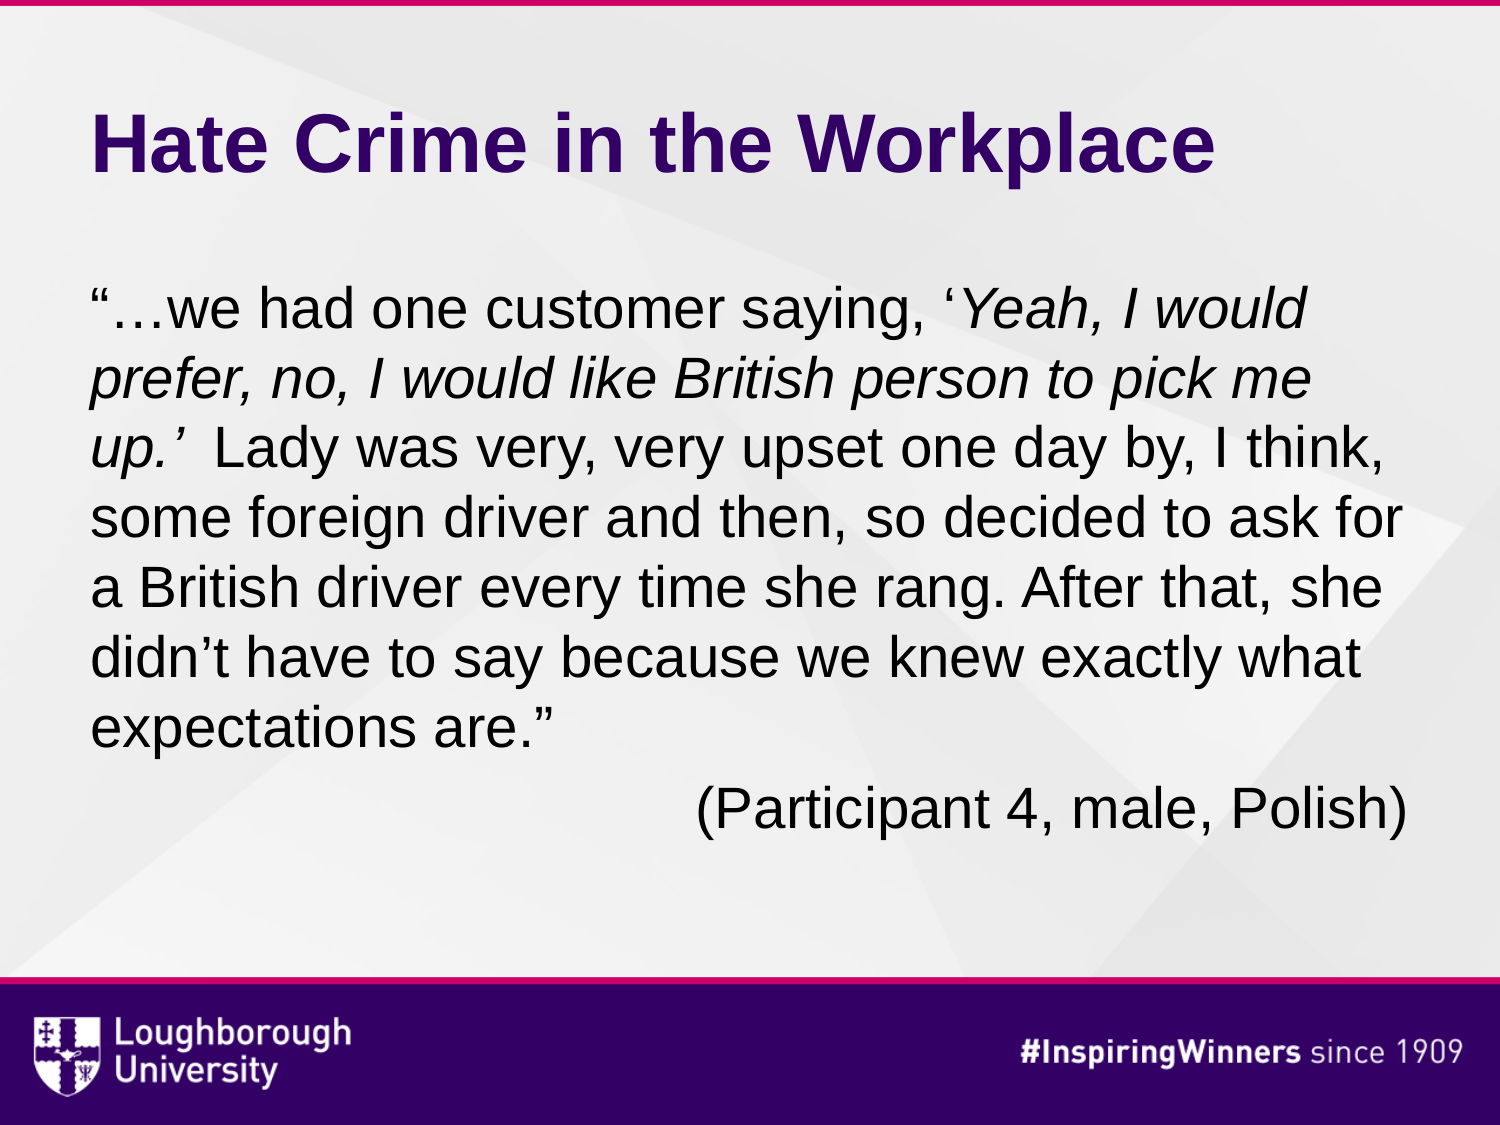

# Hate Crime in the Workplace
“…we had one customer saying, ‘Yeah, I would prefer, no, I would like British person to pick me up.’  Lady was very, very upset one day by, I think, some foreign driver and then, so decided to ask for a British driver every time she rang. After that, she didn’t have to say because we knew exactly what expectations are.”
(Participant 4, male, Polish)